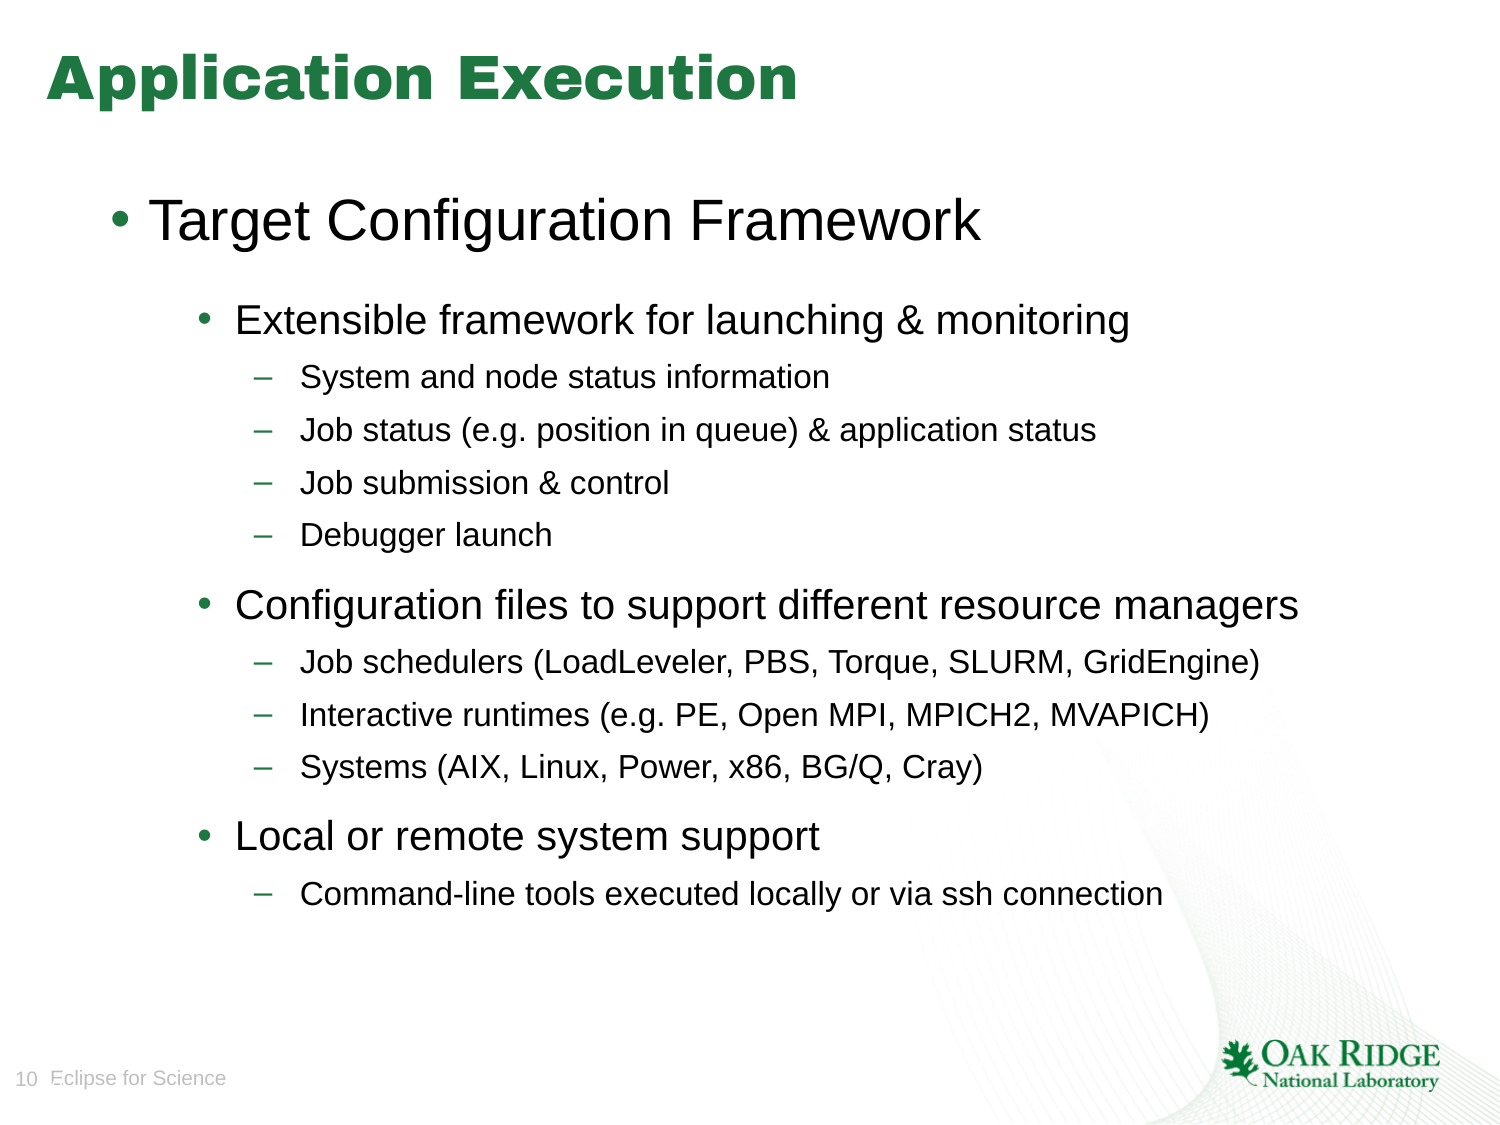

# Application Execution
Target Configuration Framework
Extensible framework for launching & monitoring
System and node status information
Job status (e.g. position in queue) & application status
Job submission & control
Debugger launch
Configuration files to support different resource managers
Job schedulers (LoadLeveler, PBS, Torque, SLURM, GridEngine)
Interactive runtimes (e.g. PE, Open MPI, MPICH2, MVAPICH)
Systems (AIX, Linux, Power, x86, BG/Q, Cray)
Local or remote system support
Command-line tools executed locally or via ssh connection
10